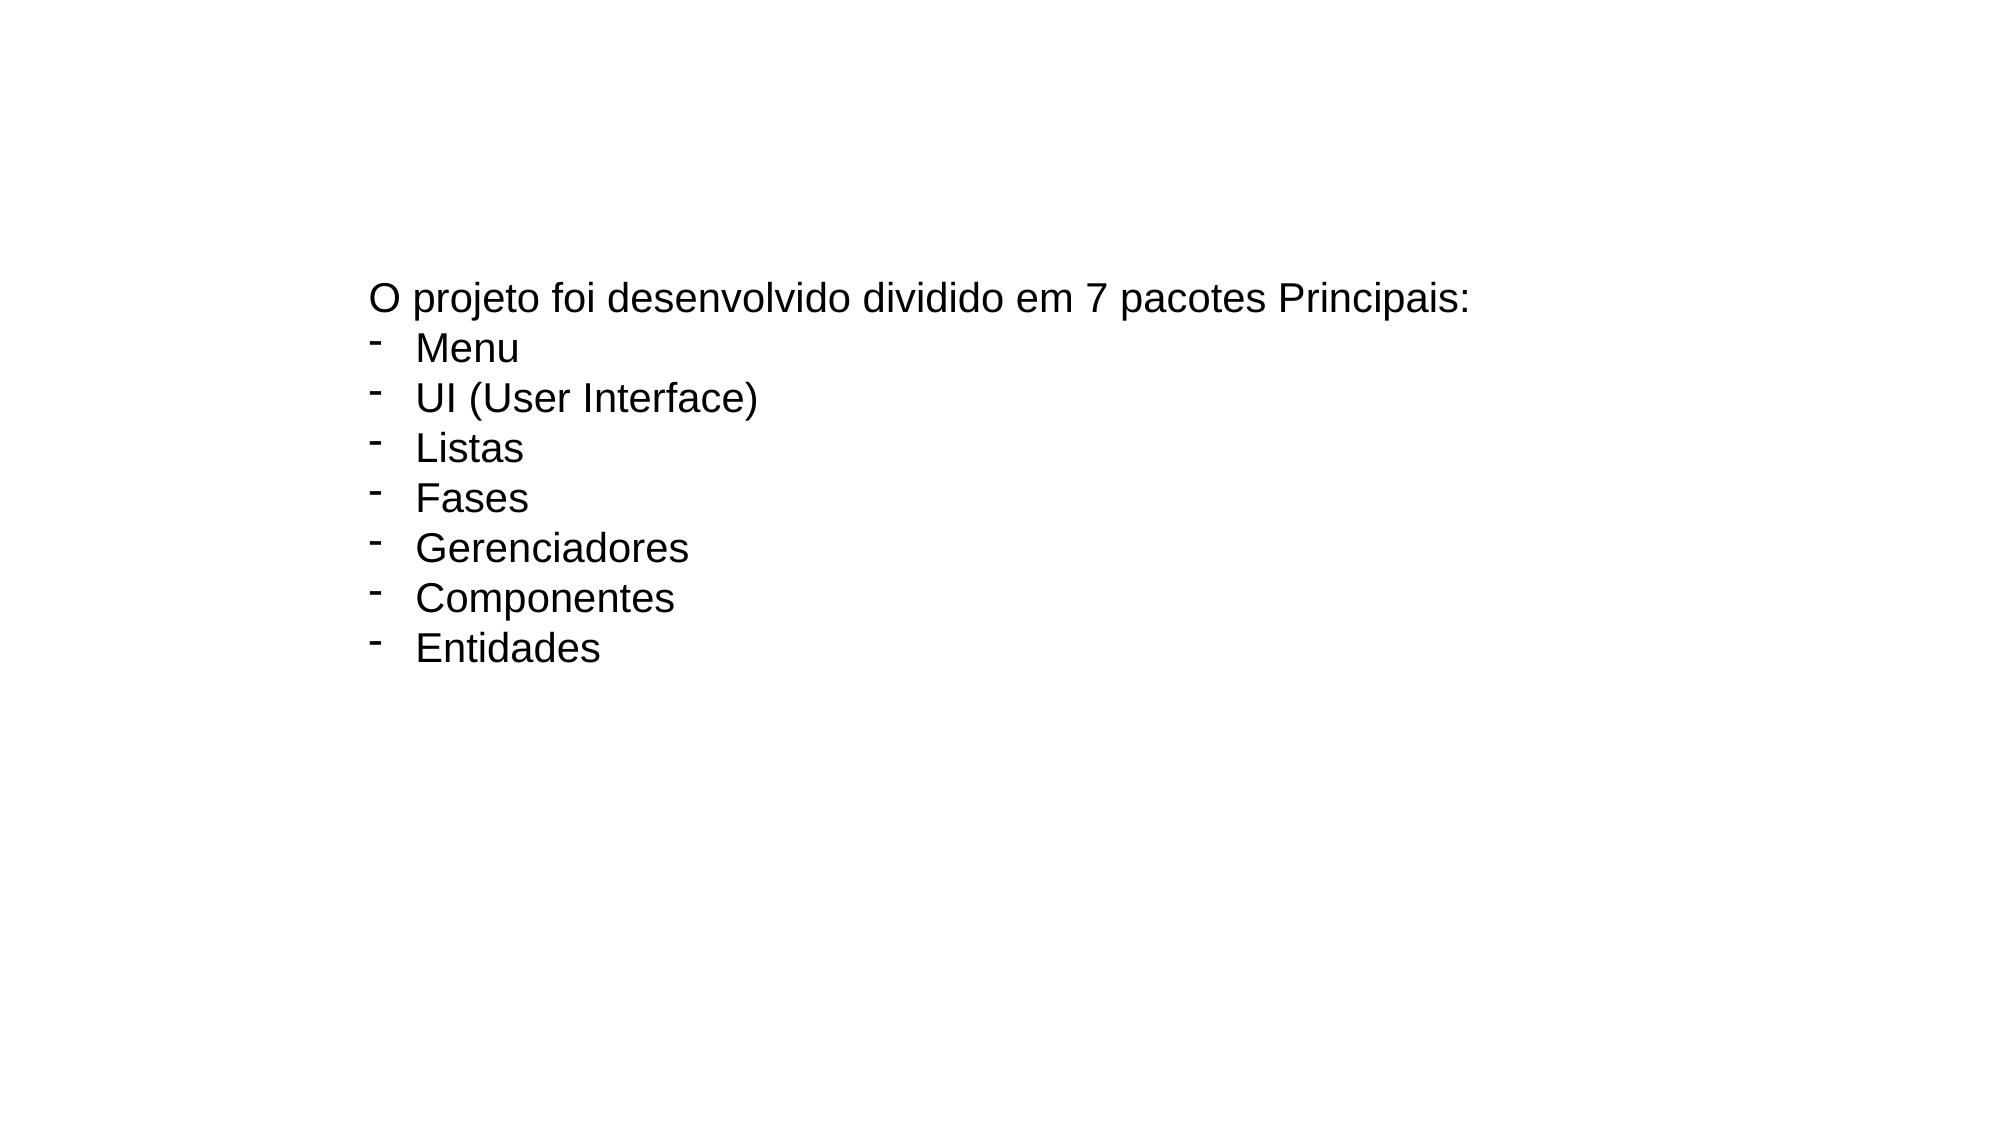

O projeto foi desenvolvido dividido em 7 pacotes Principais:
Menu
UI (User Interface)
Listas
Fases
Gerenciadores
Componentes
Entidades